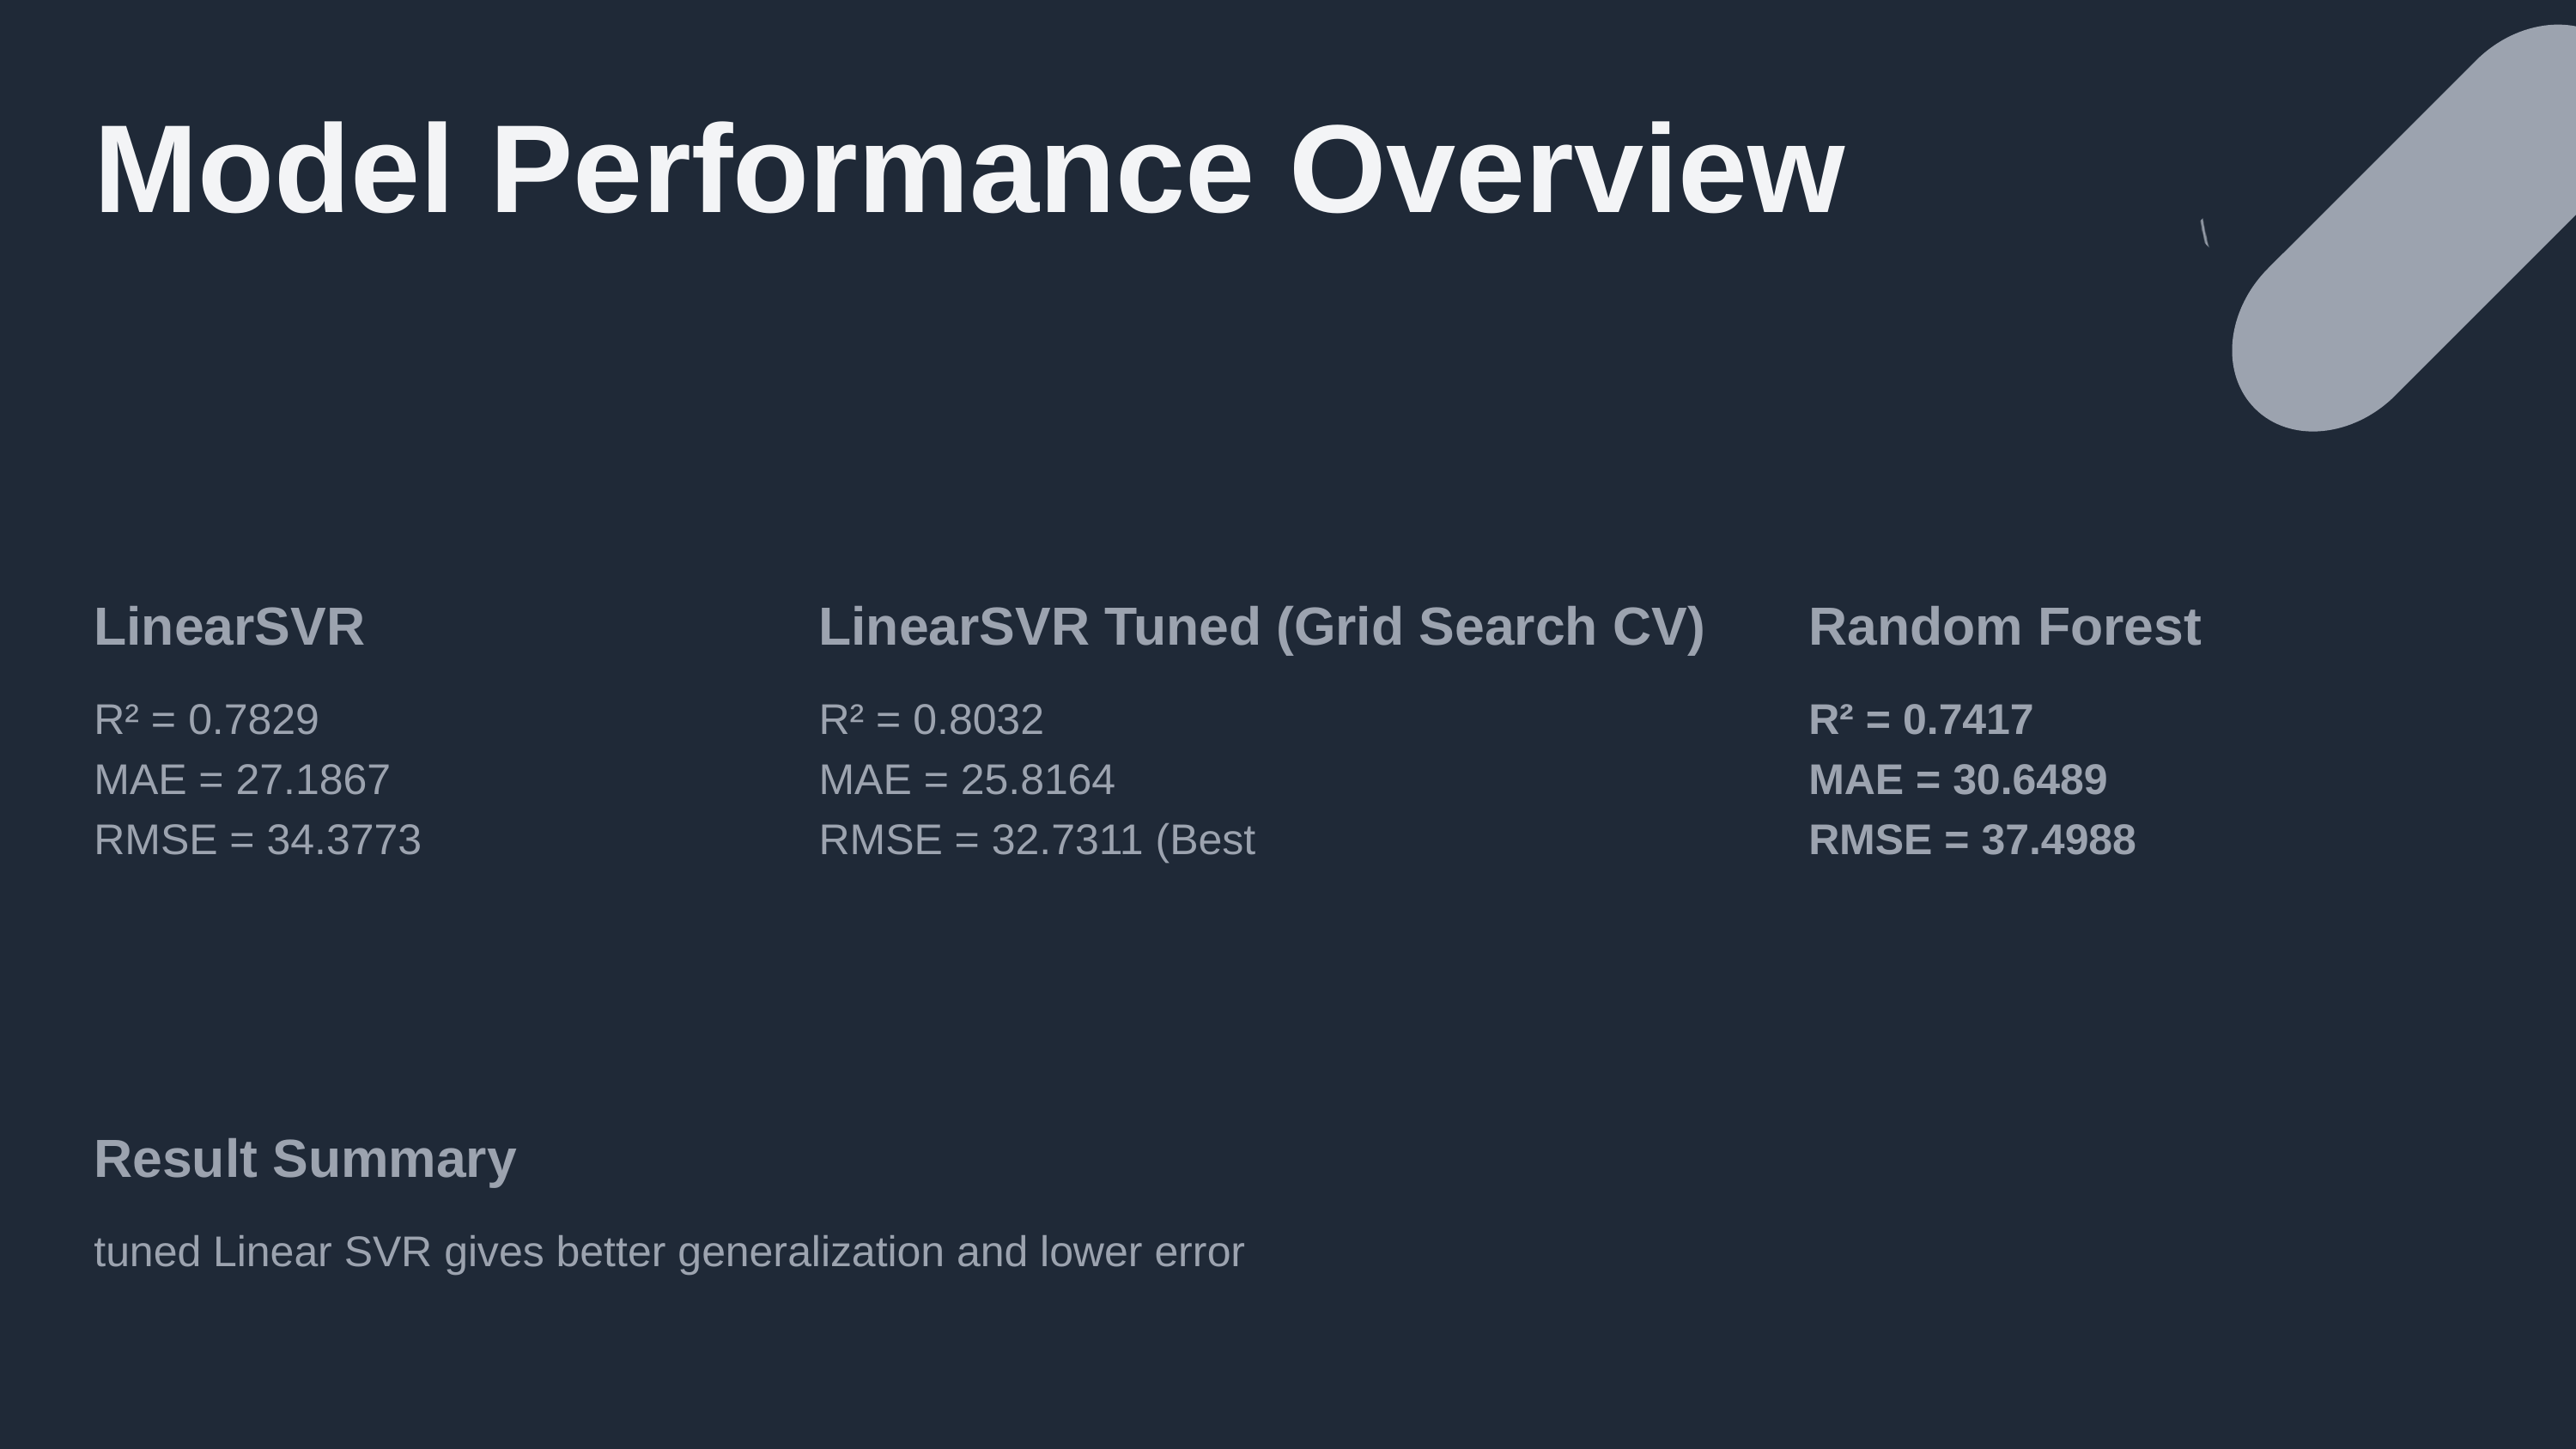

Model Performance Overview
LinearSVR
R² = 0.7829
MAE = 27.1867
RMSE = 34.3773
LinearSVR Tuned (Grid Search CV)
R² = 0.8032
MAE = 25.8164
RMSE = 32.7311 (Best
Random Forest
R² = 0.7417
MAE = 30.6489
RMSE = 37.4988
Result Summary
tuned Linear SVR gives better generalization and lower error